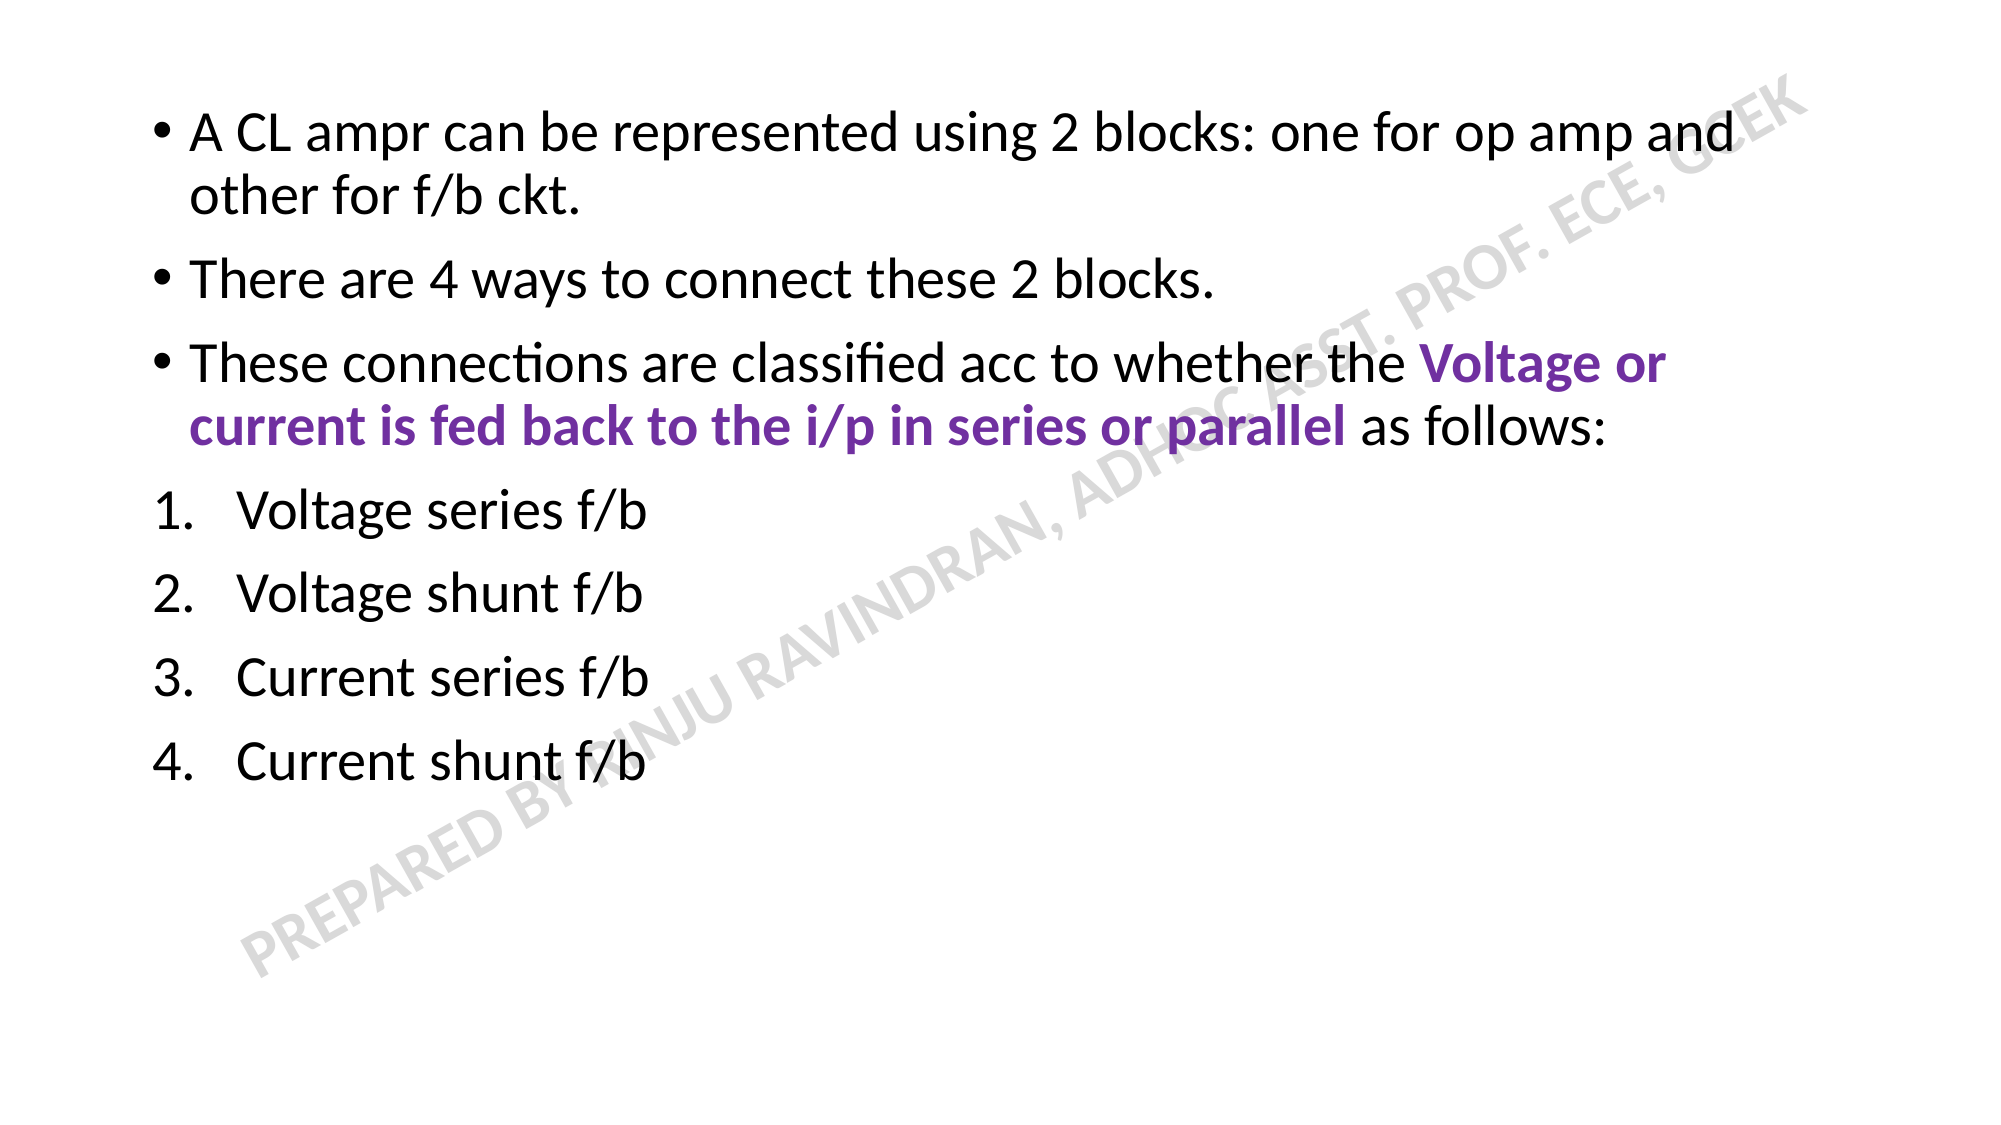

A CL ampr can be represented using 2 blocks: one for op amp and other for f/b ckt.
There are 4 ways to connect these 2 blocks.
These connections are classified acc to whether the Voltage or current is fed back to the i/p in series or parallel as follows:
Voltage series f/b
Voltage shunt f/b
Current series f/b
Current shunt f/b